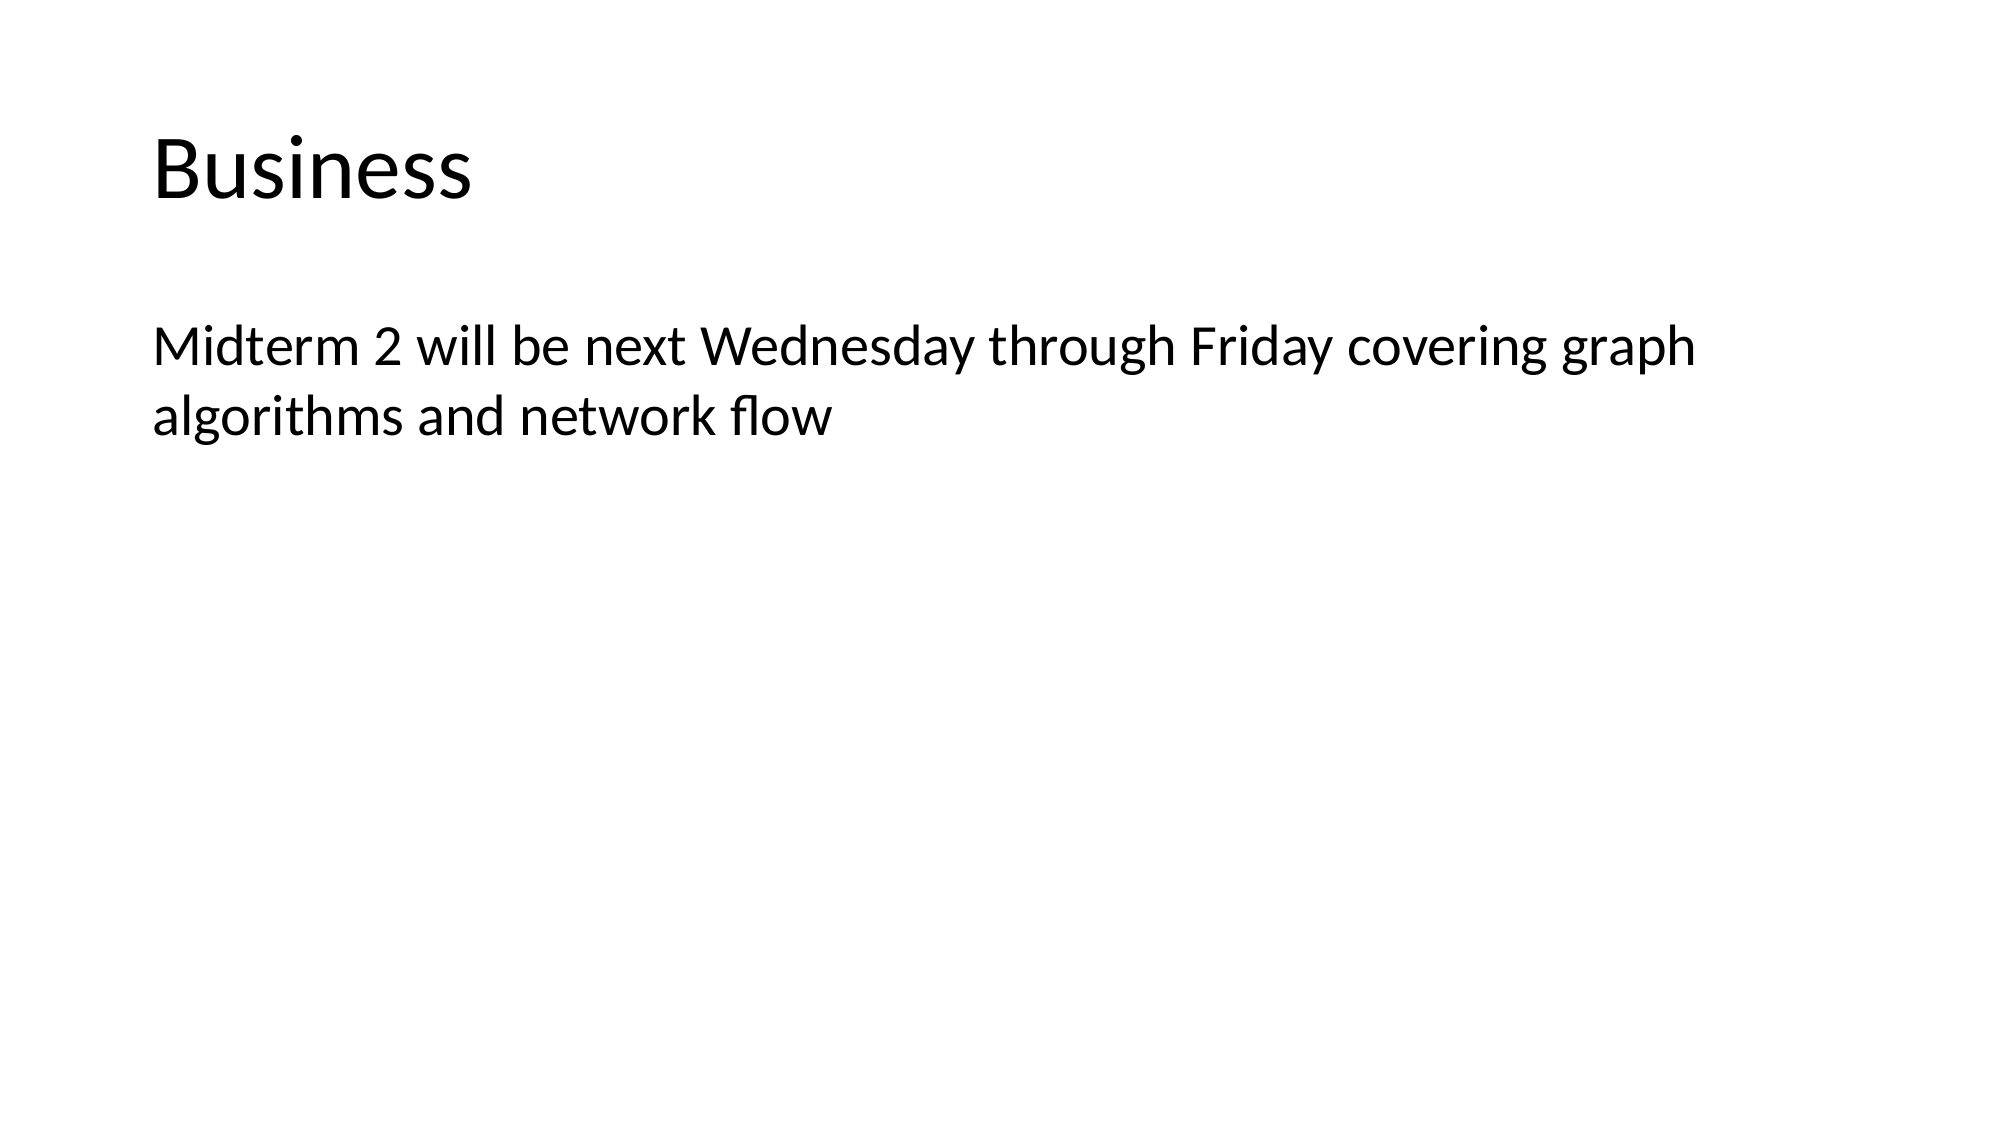

# Business
Midterm 2 will be next Wednesday through Friday covering graph algorithms and network flow